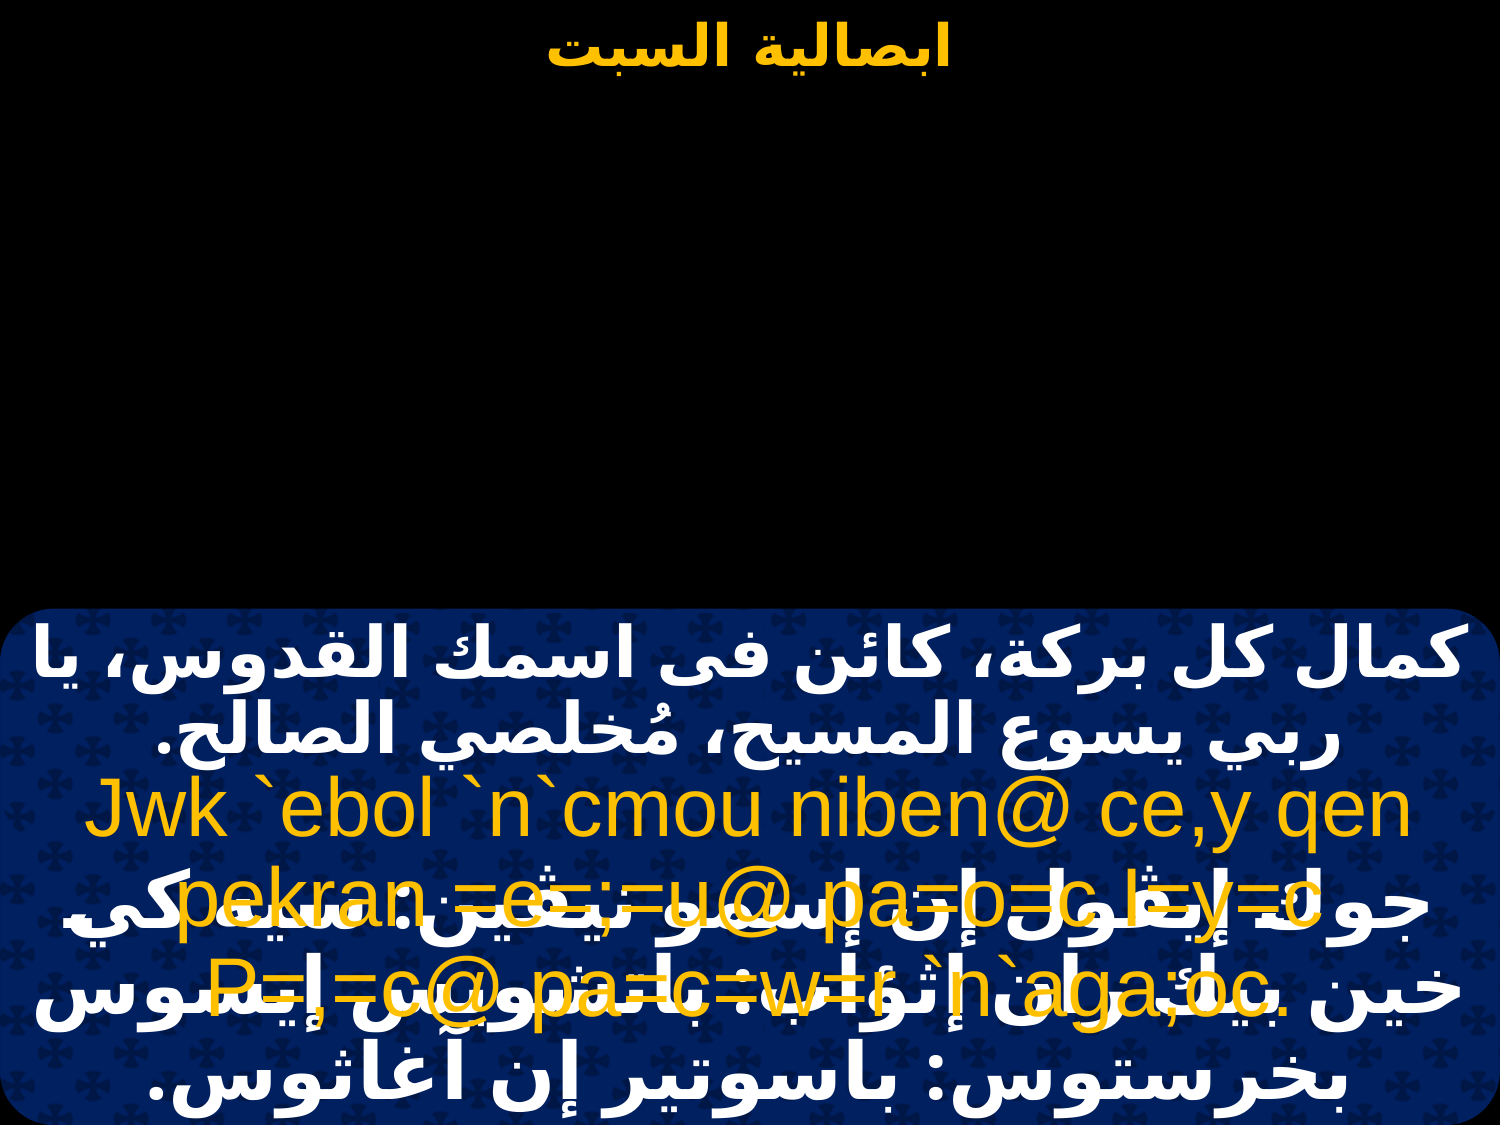

#
كمال كل بركة، كائن فى اسمك القدوس، يا ربي يسوع المسيح، مُخلصي الصالح.
Jwk `ebol `n`cmou niben@ ce,y qen pekran =e=;=u@ pa=o=c I=y=c P=,=c@ pa=c=w=r `n`aga;oc.
جوك إيڤول إن إسمو نيڤين: سيه كي خين بيك ران إثؤاب: باتشويس إيسوس بخرستوس: باسوتير إن آغاثوس.